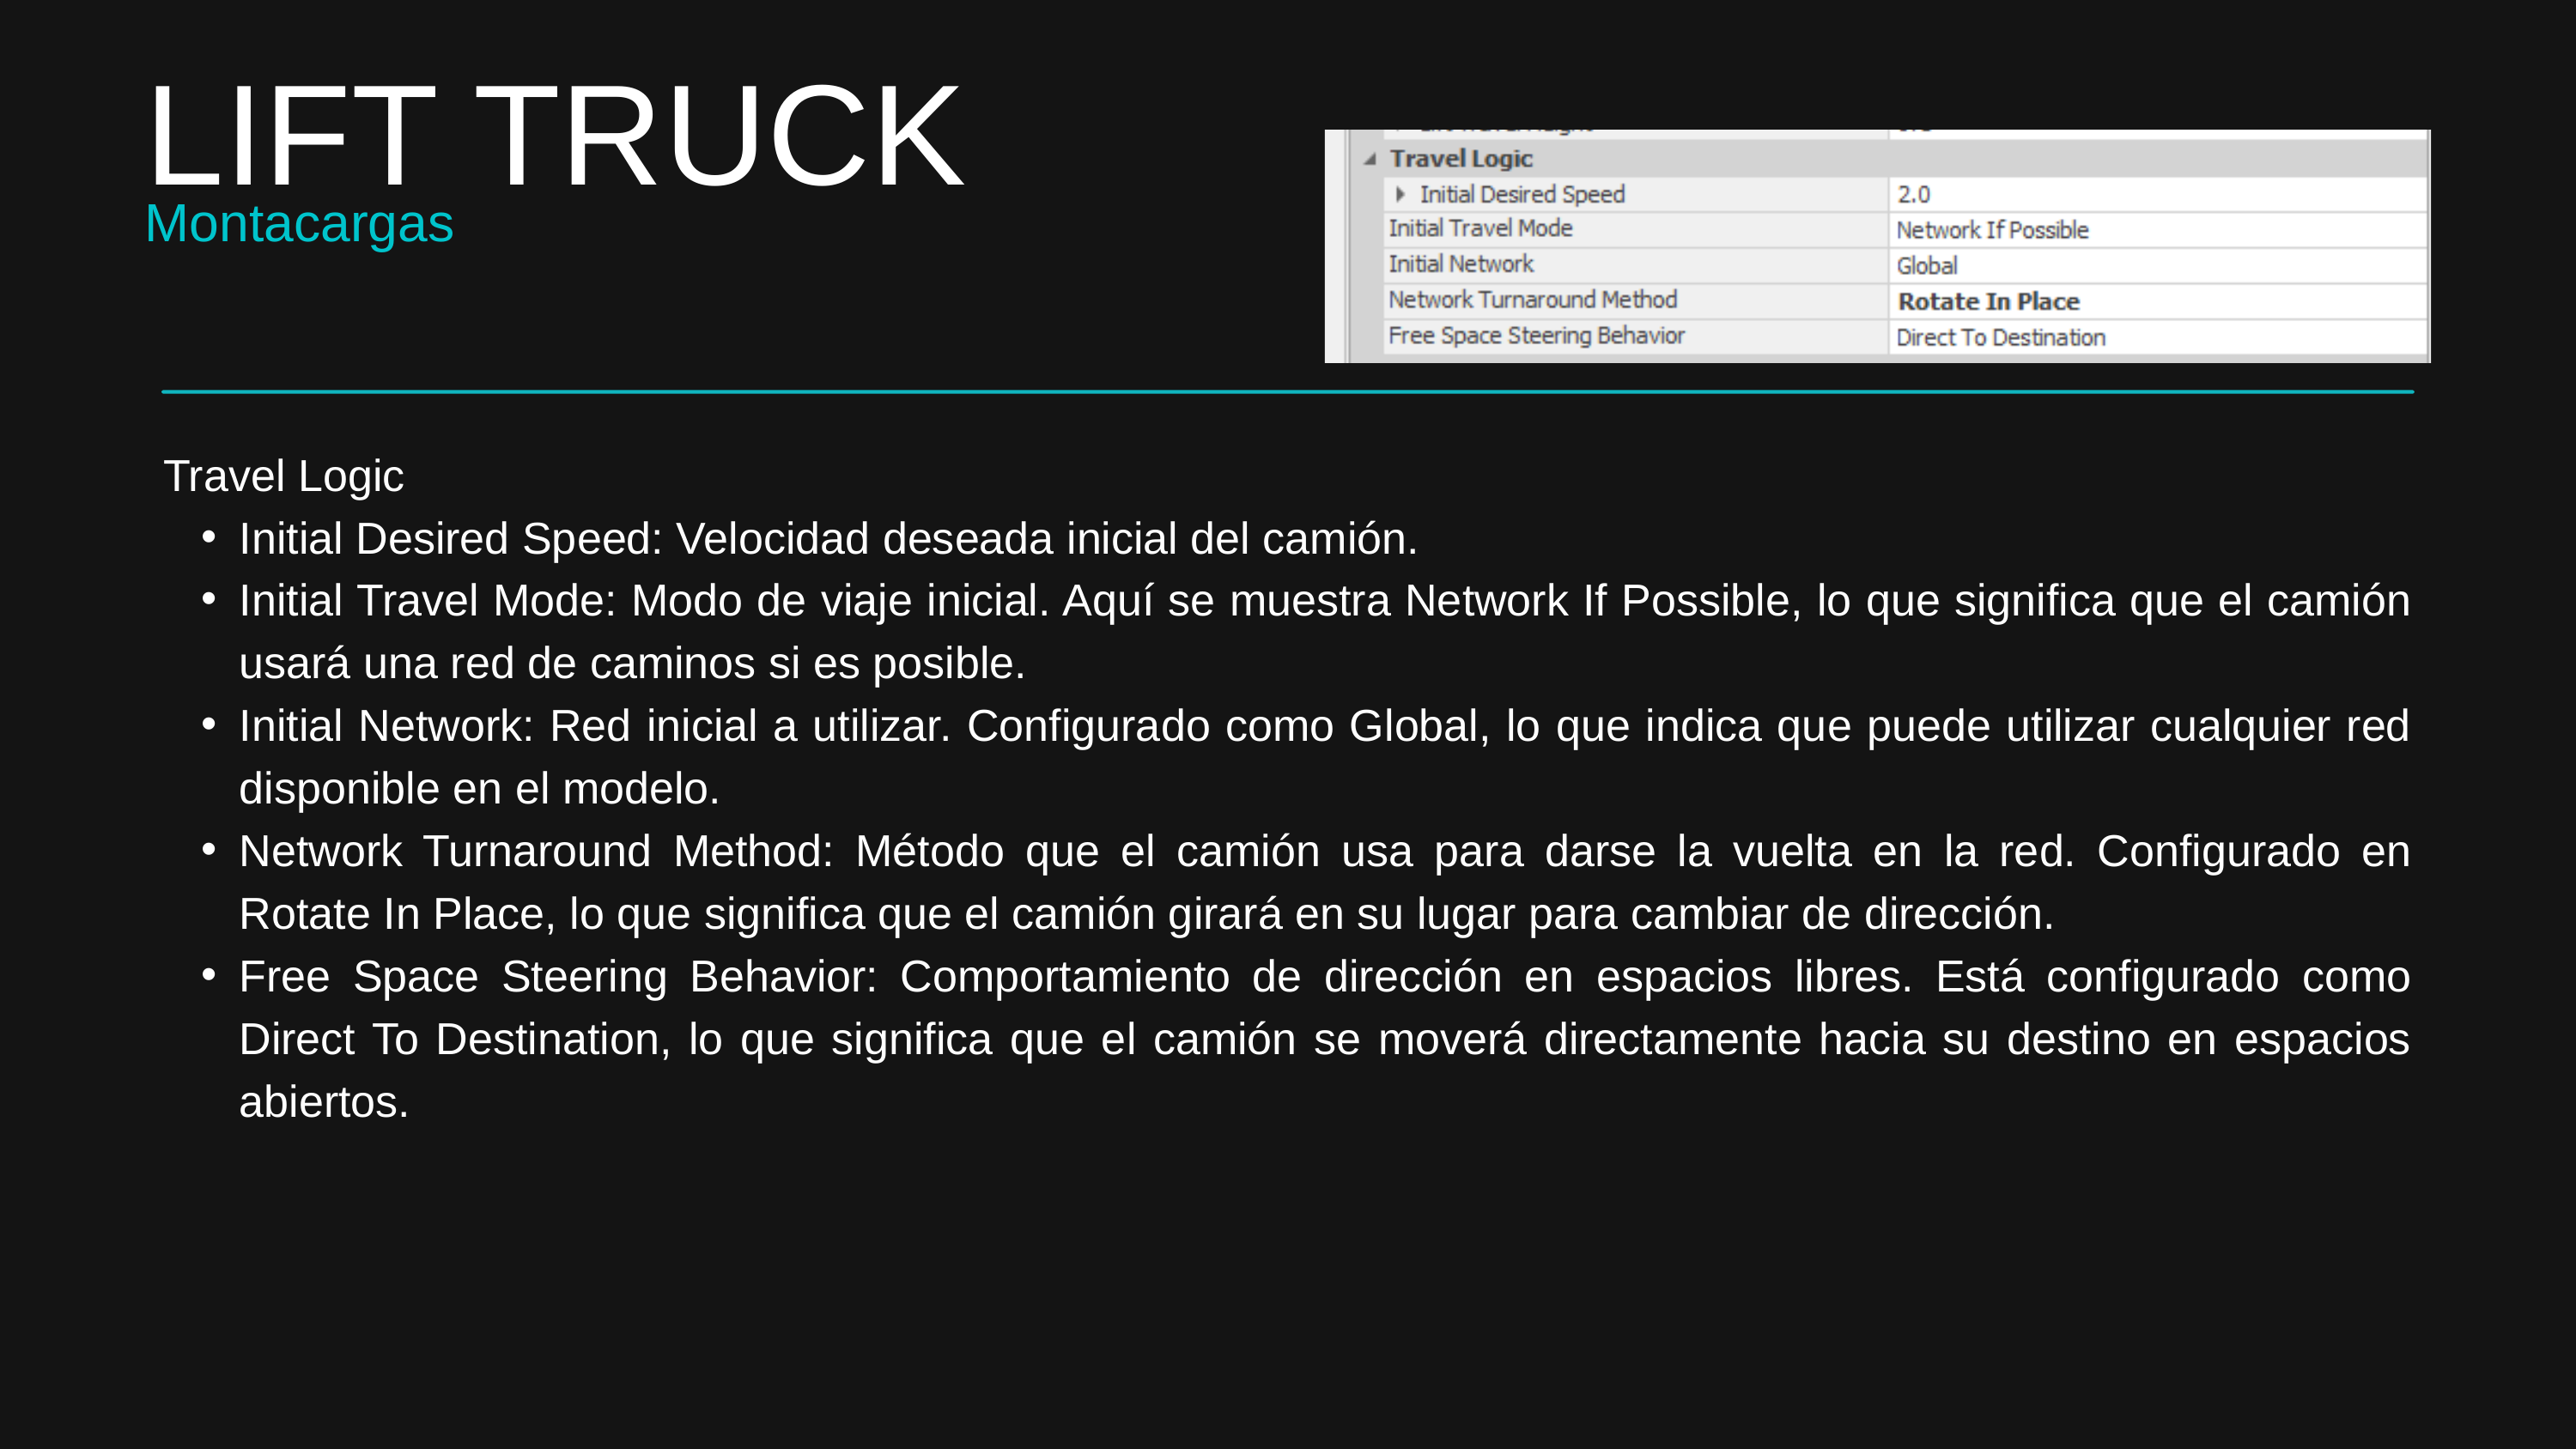

LIFT TRUCK
Montacargas

Travel Logic
Initial Desired Speed: Velocidad deseada inicial del camión.
Initial Travel Mode: Modo de viaje inicial. Aquí se muestra Network If Possible, lo que significa que el camión usará una red de caminos si es posible.
Initial Network: Red inicial a utilizar. Configurado como Global, lo que indica que puede utilizar cualquier red disponible en el modelo.
Network Turnaround Method: Método que el camión usa para darse la vuelta en la red. Configurado en Rotate In Place, lo que significa que el camión girará en su lugar para cambiar de dirección.
Free Space Steering Behavior: Comportamiento de dirección en espacios libres. Está configurado como Direct To Destination, lo que significa que el camión se moverá directamente hacia su destino en espacios abiertos.